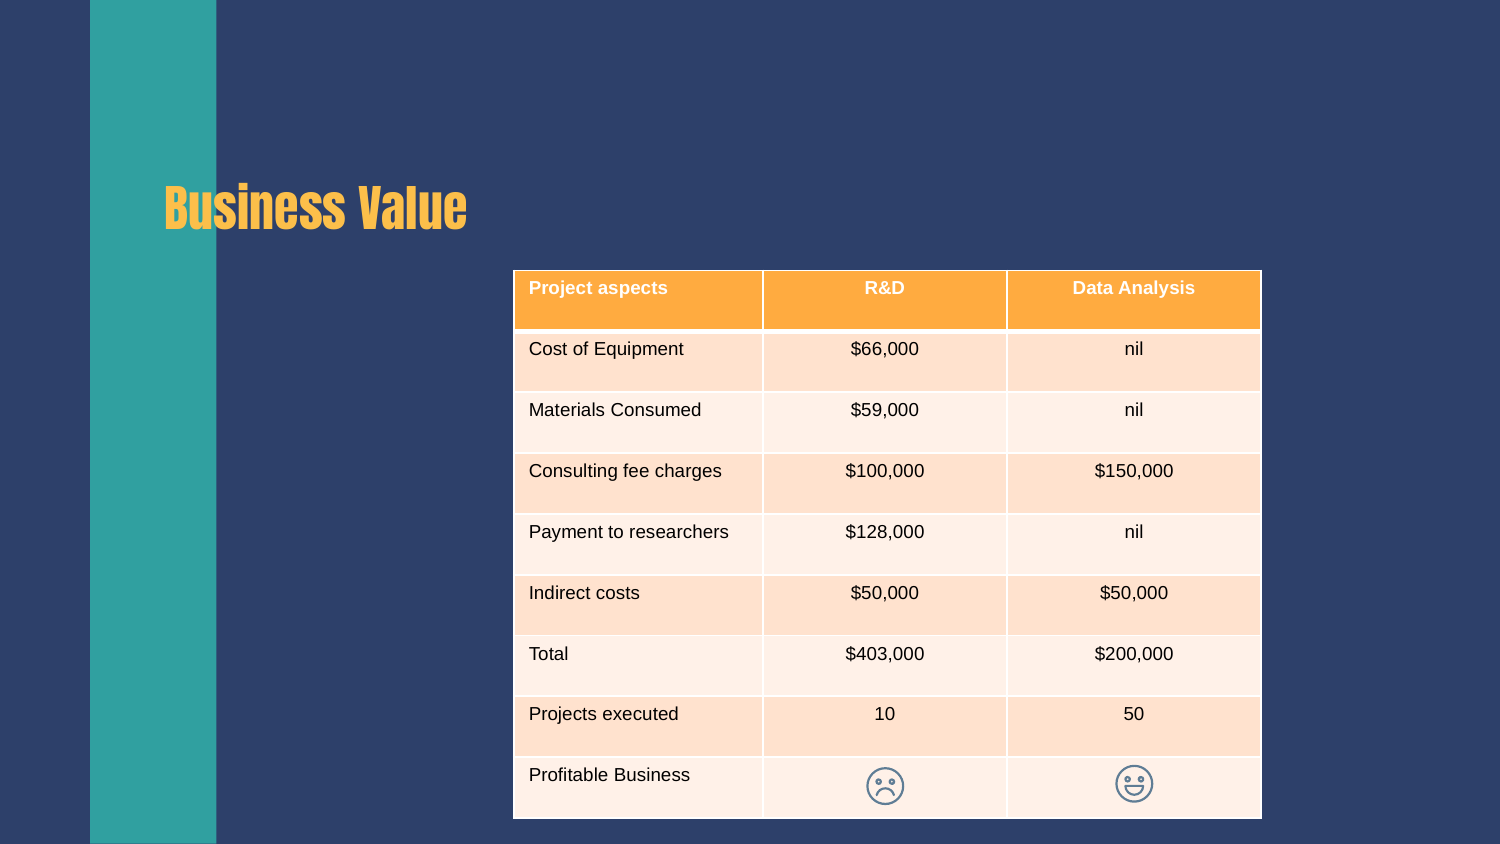

# Business Value
| Project aspects | R&D | Data Analysis |
| --- | --- | --- |
| Cost of Equipment | $66,000 | nil |
| Materials Consumed | $59,000 | nil |
| Consulting fee charges | $100,000 | $150,000 |
| Payment to researchers | $128,000 | nil |
| Indirect costs | $50,000 | $50,000 |
| Total | $403,000 | $200,000 |
| Projects executed | 10 | 50 |
| Profitable Business |  |  |